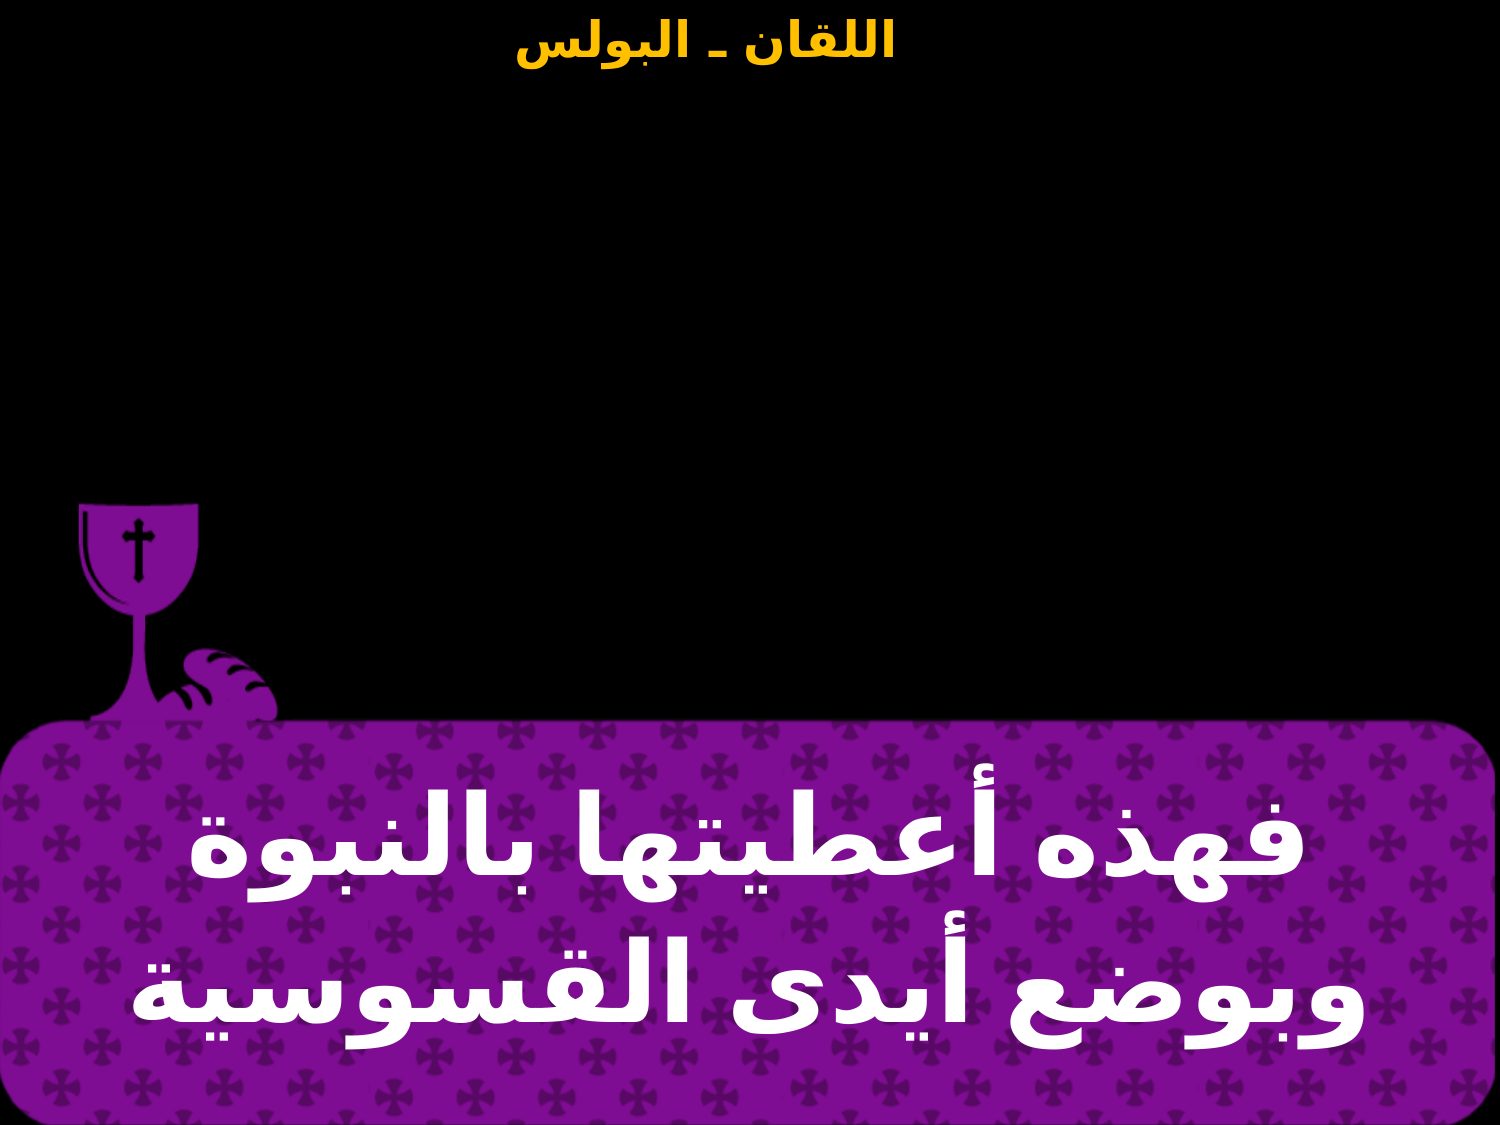

| فهذه أعطيتها بالنبوة وبوضع أيدى القسوسية |
| --- |